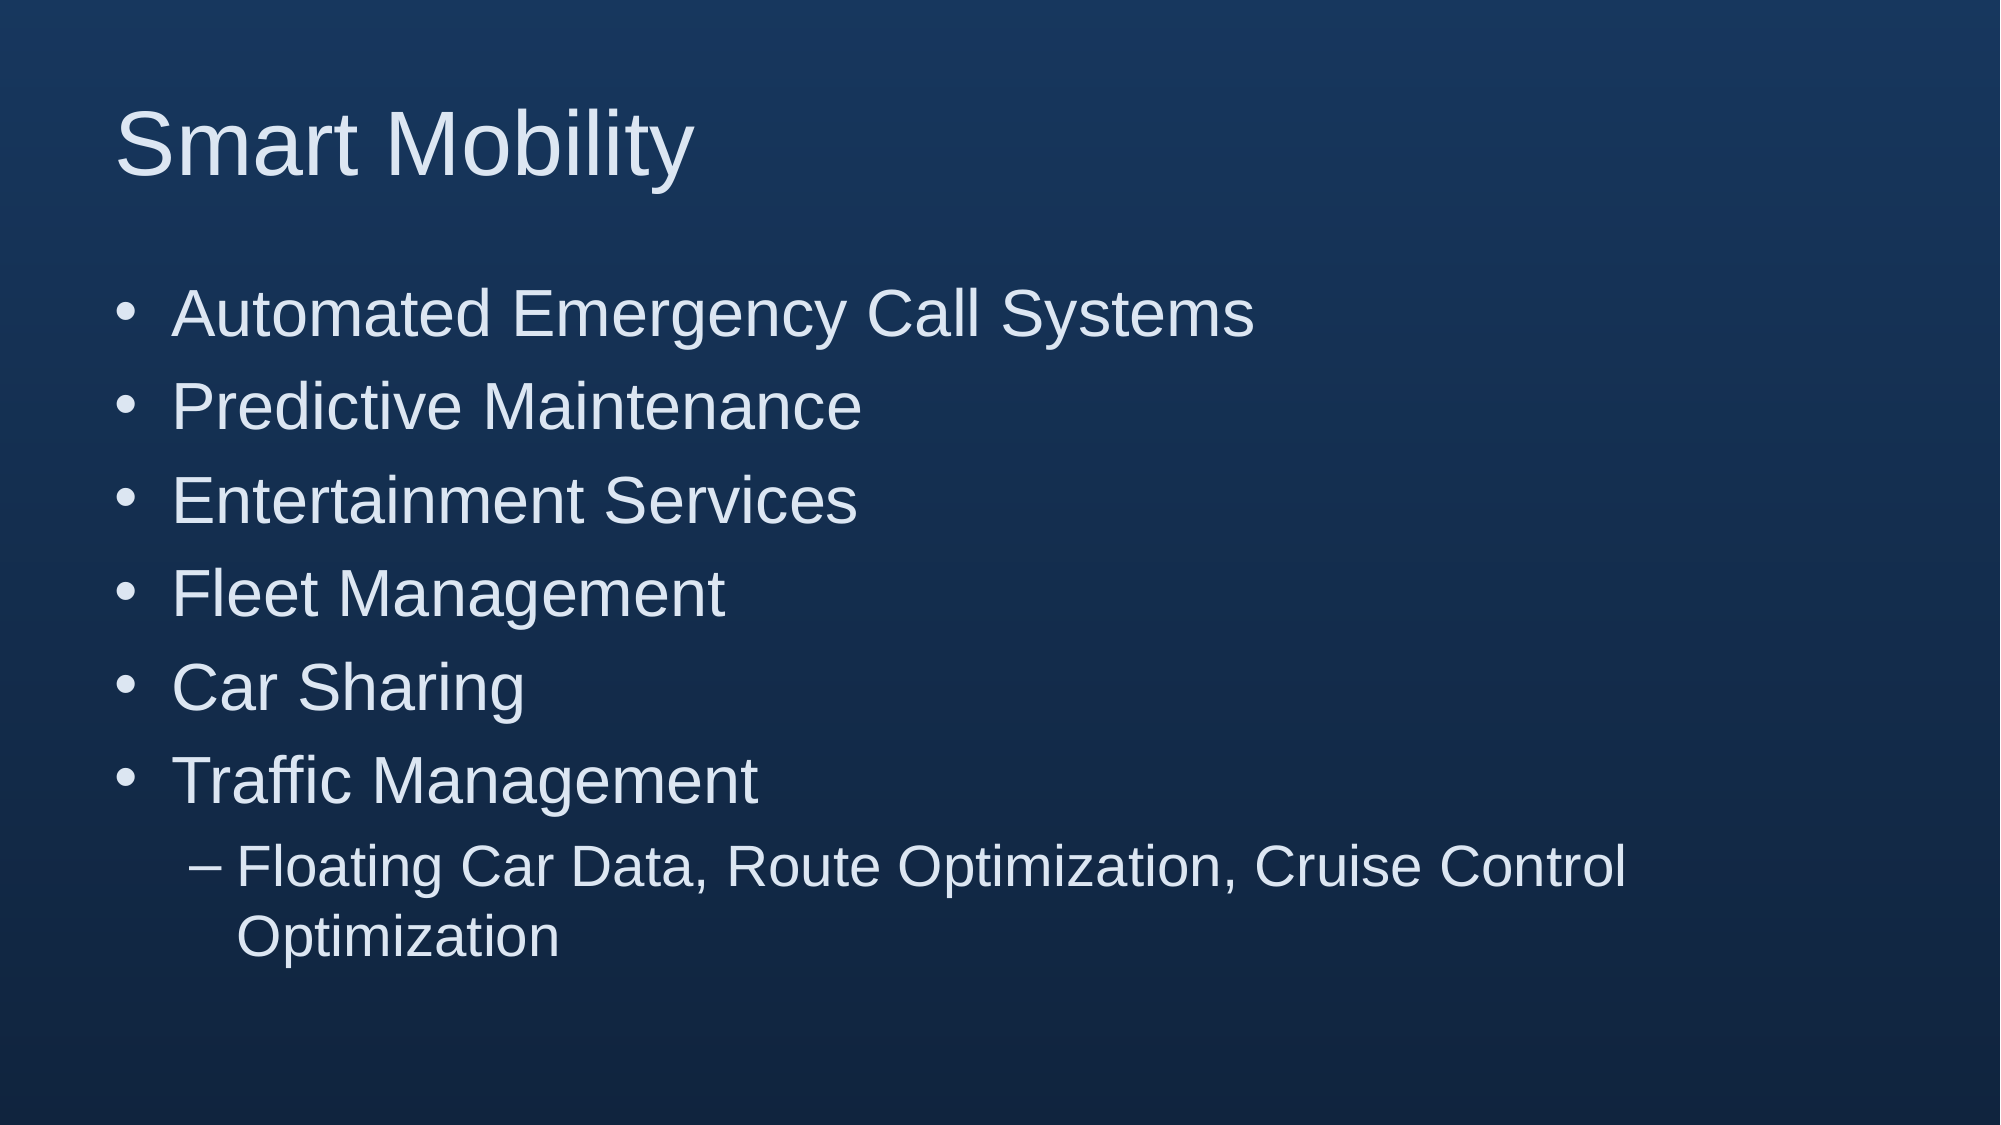

# Smart Mobility
Automated Emergency Call Systems
Predictive Maintenance
Entertainment Services
Fleet Management
Car Sharing
Traffic Management
Floating Car Data, Route Optimization, Cruise Control Optimization